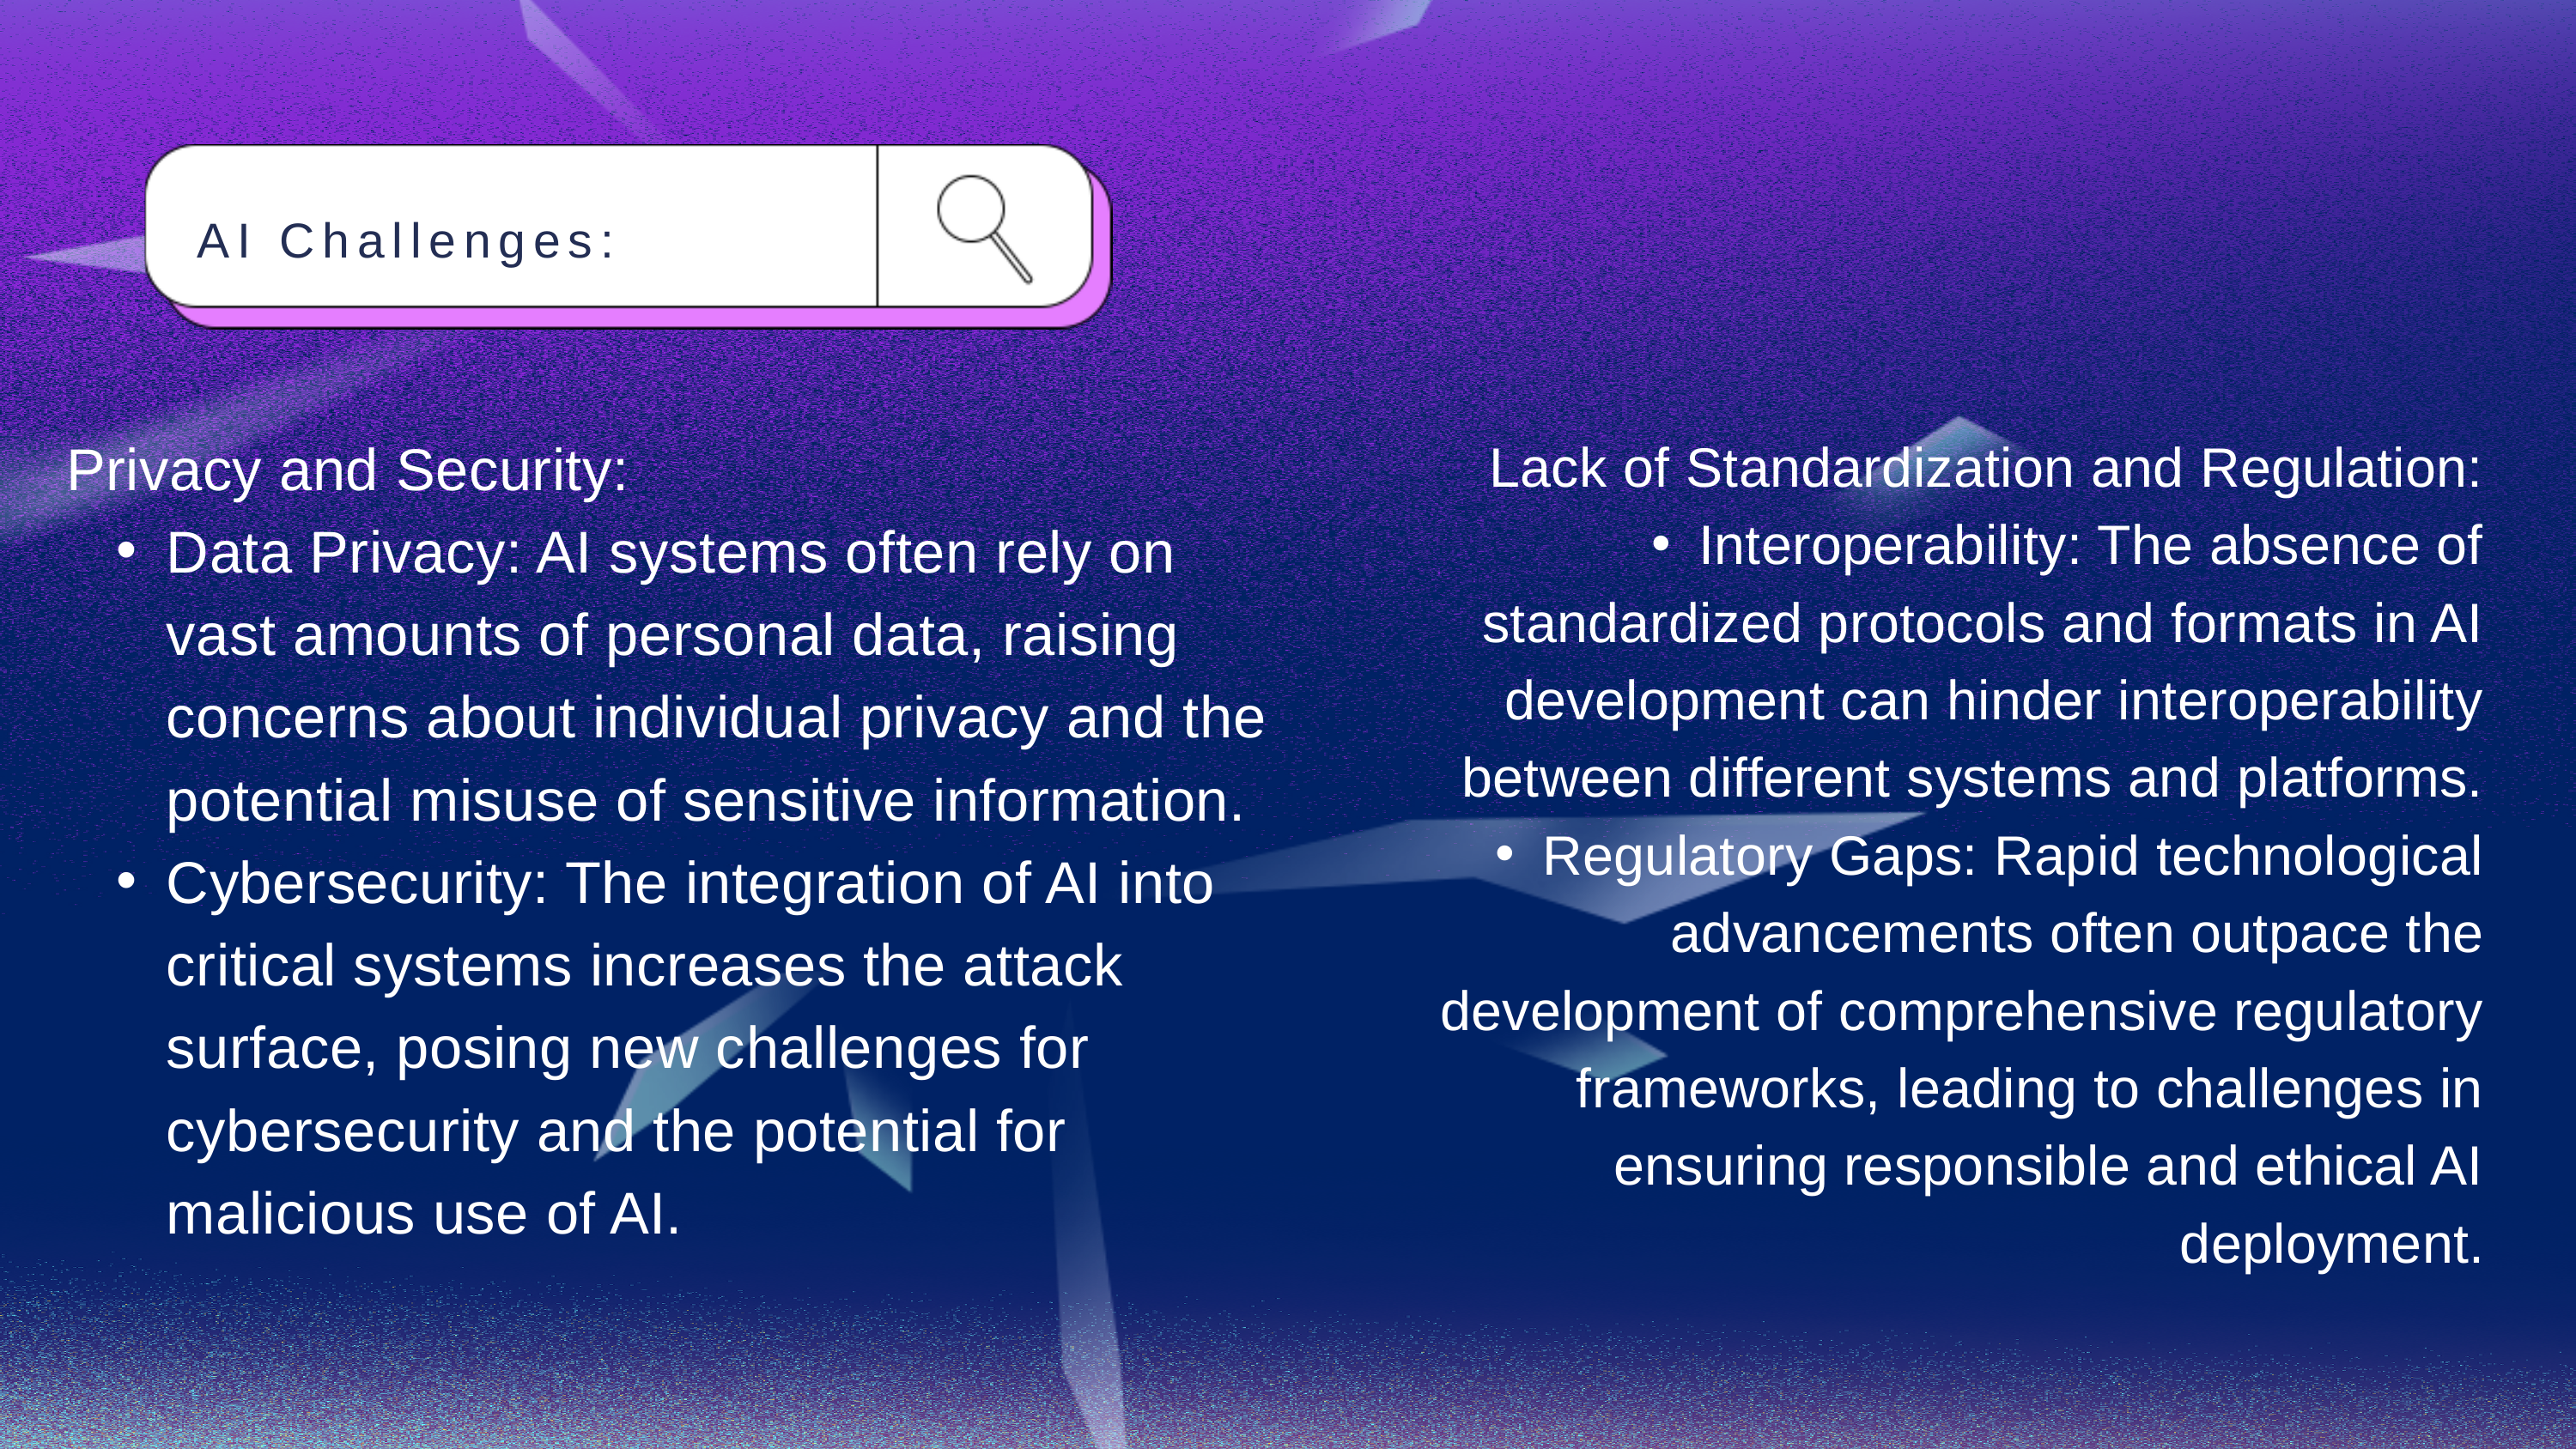

AI Challenges:
Privacy and Security:
Data Privacy: AI systems often rely on vast amounts of personal data, raising concerns about individual privacy and the potential misuse of sensitive information.
Cybersecurity: The integration of AI into critical systems increases the attack surface, posing new challenges for cybersecurity and the potential for malicious use of AI.

Lack of Standardization and Regulation:
Interoperability: The absence of standardized protocols and formats in AI development can hinder interoperability between different systems and platforms.
Regulatory Gaps: Rapid technological advancements often outpace the development of comprehensive regulatory frameworks, leading to challenges in ensuring responsible and ethical AI deployment.